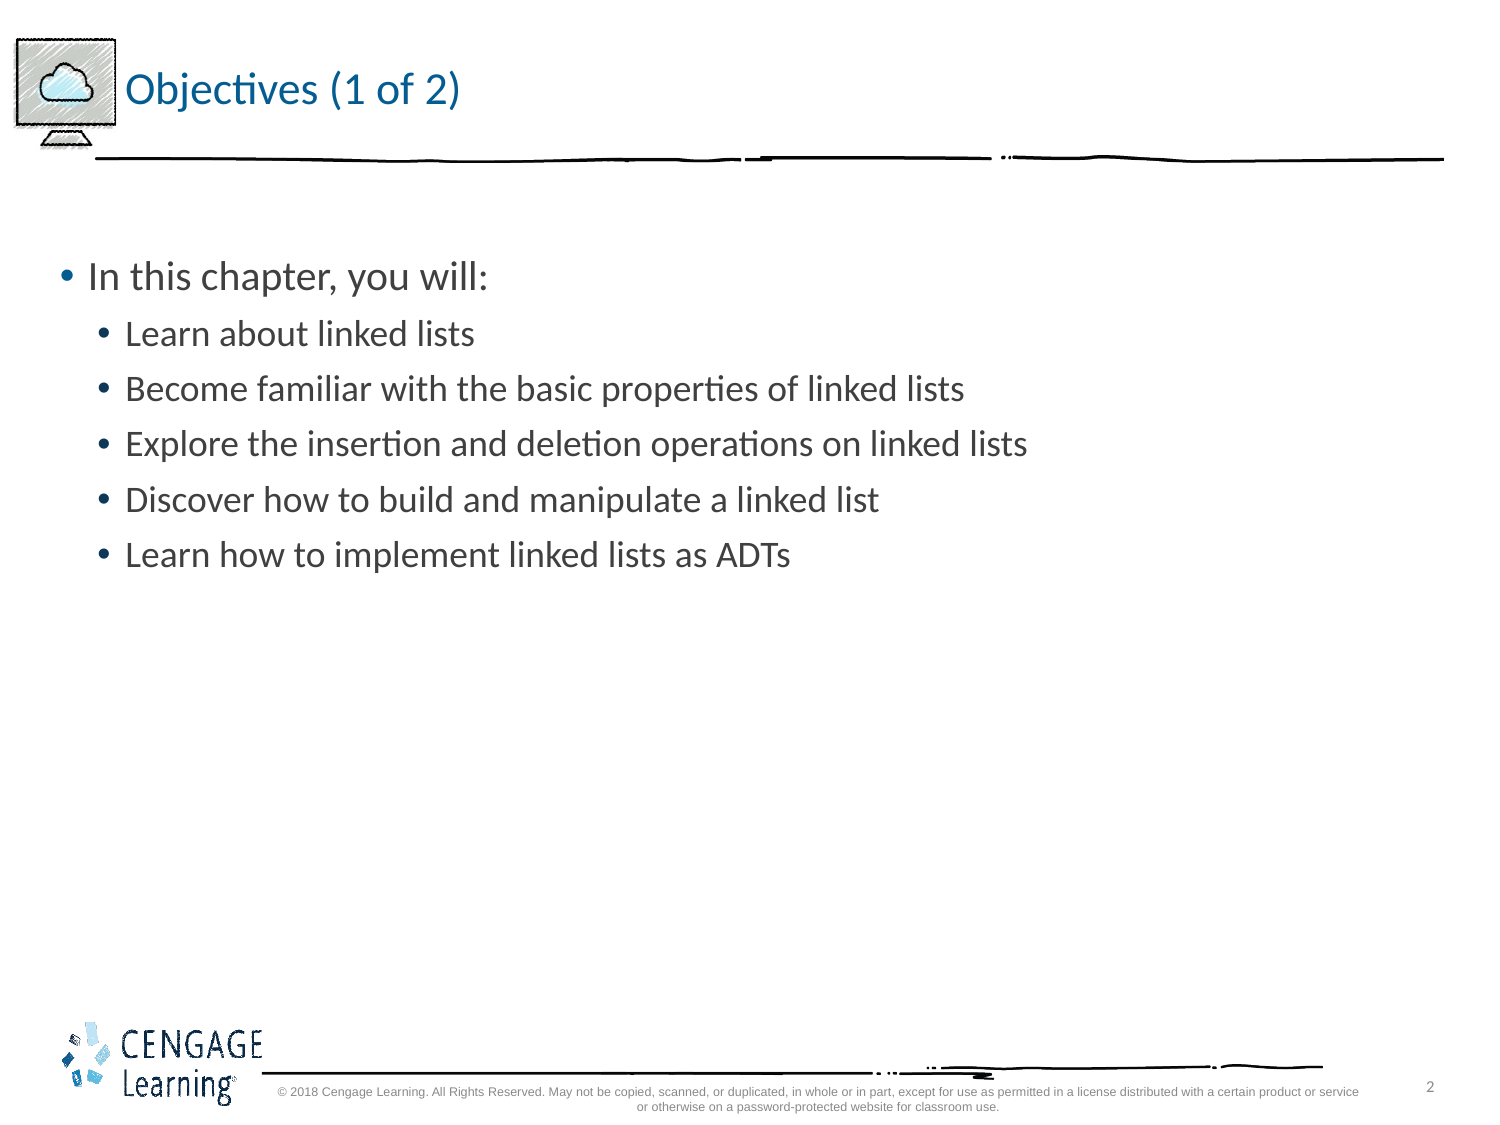

# Objectives (1 of 2)
In this chapter, you will:
Learn about linked lists
Become familiar with the basic properties of linked lists
Explore the insertion and deletion operations on linked lists
Discover how to build and manipulate a linked list
Learn how to implement linked lists as ADTs
© 2018 Cengage Learning. All Rights Reserved. May not be copied, scanned, or duplicated, in whole or in part, except for use as permitted in a license distributed with a certain product or service or otherwise on a password-protected website for classroom use.